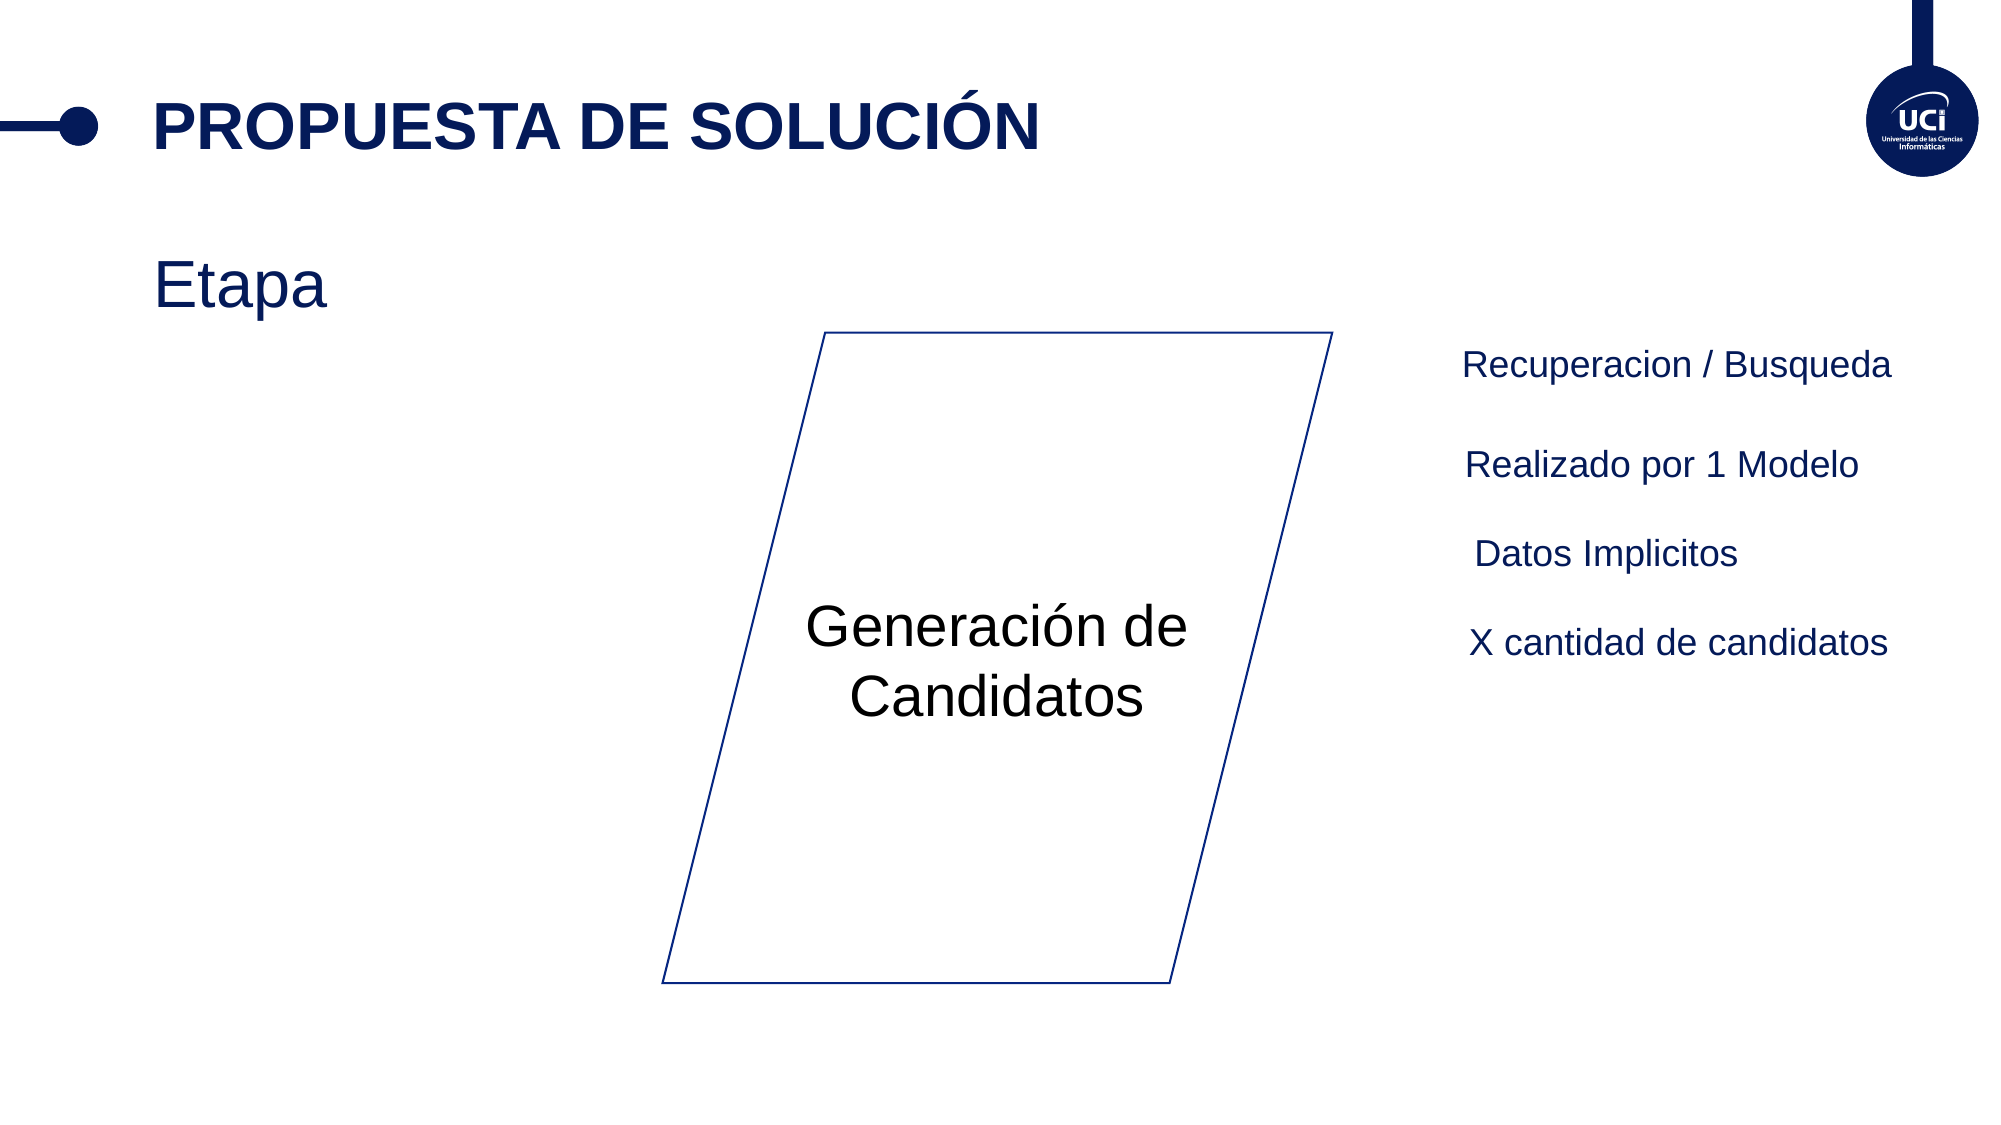

# PROPUESTA DE SOLUCIÓN
Etapa
Generación de Candidatos
Recuperacion / Busqueda
Realizado por 1 Modelo
Datos Implicitos
X cantidad de candidatos